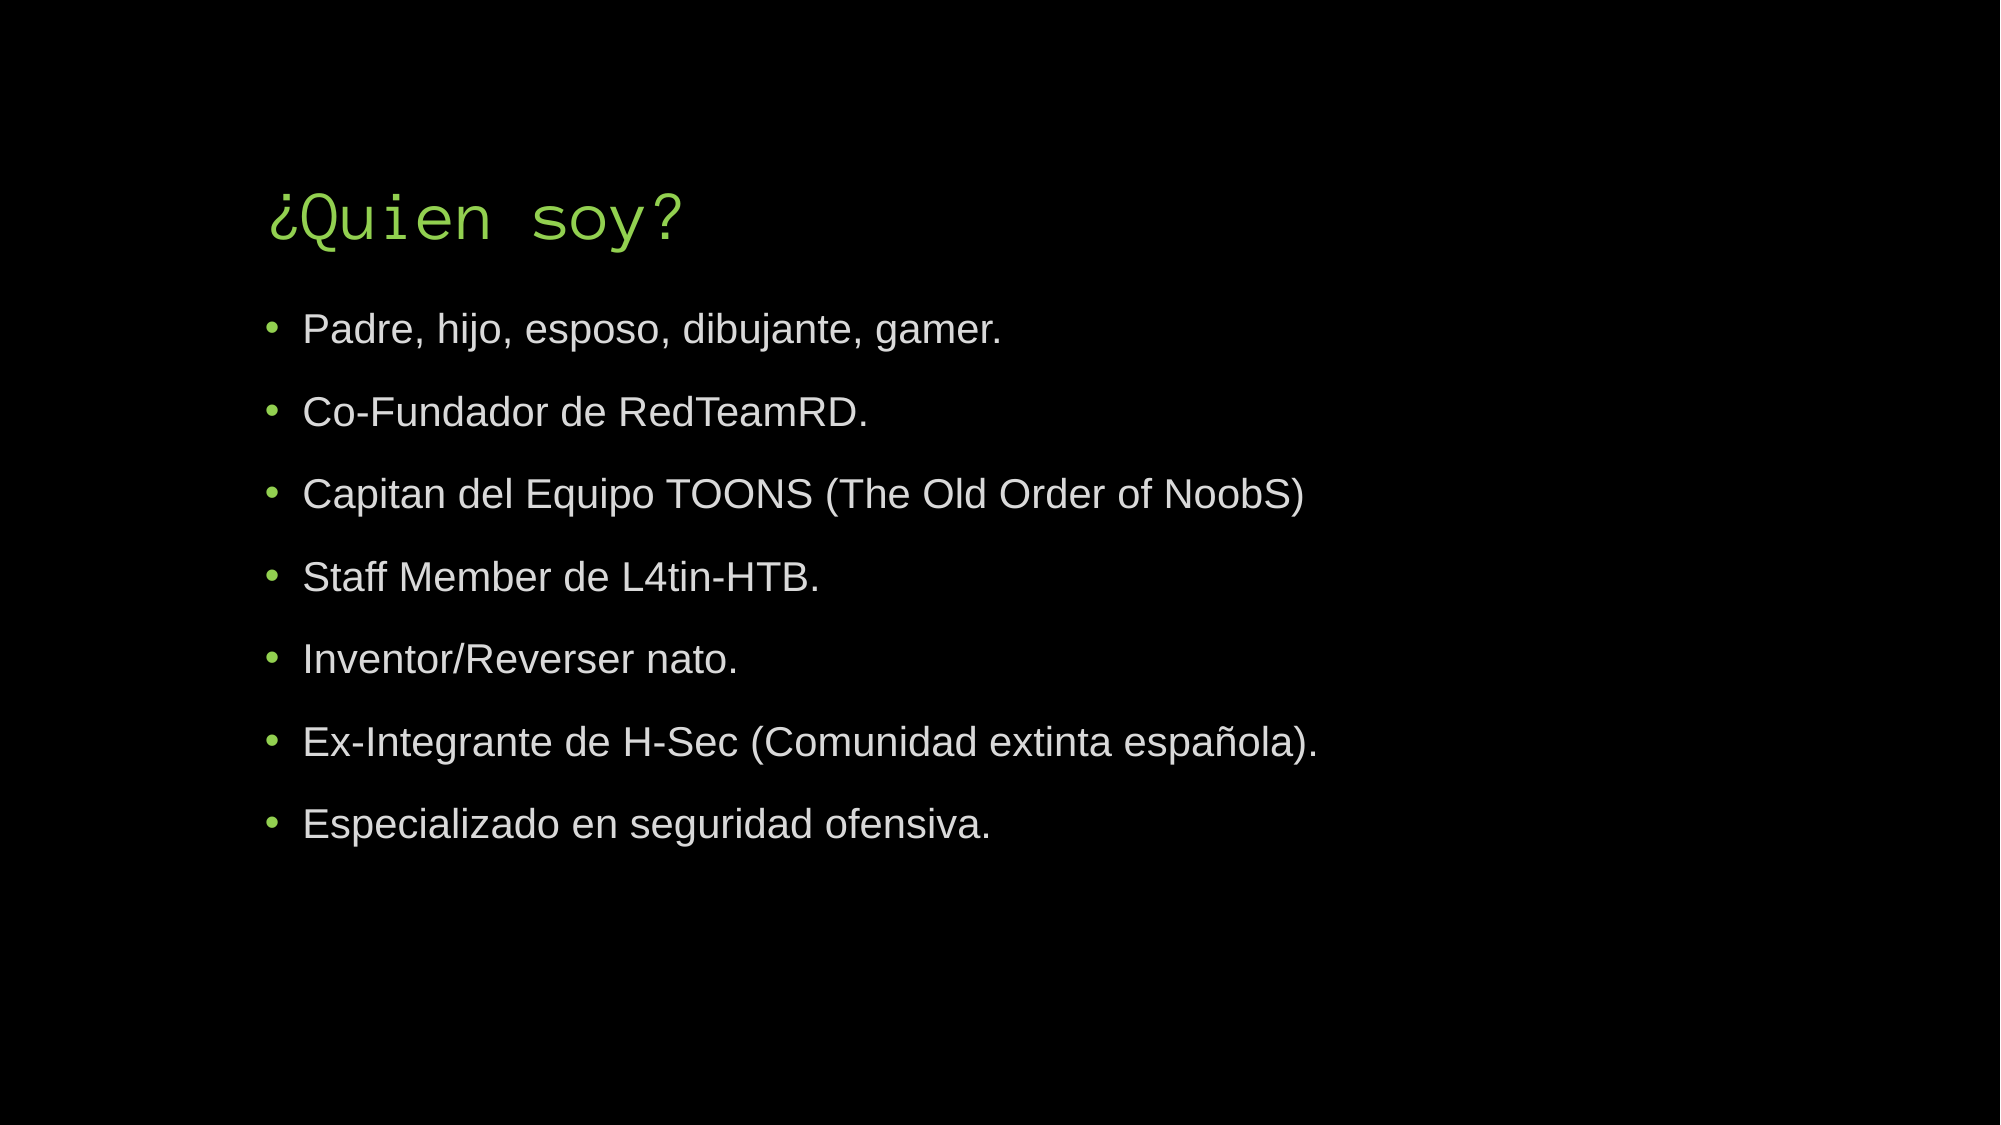

# ¿Quien soy?
Padre, hijo, esposo, dibujante, gamer.
Co-Fundador de RedTeamRD.
Capitan del Equipo TOONS (The Old Order of NoobS)
Staff Member de L4tin-HTB.
Inventor/Reverser nato.
Ex-Integrante de H-Sec (Comunidad extinta española).
Especializado en seguridad ofensiva.